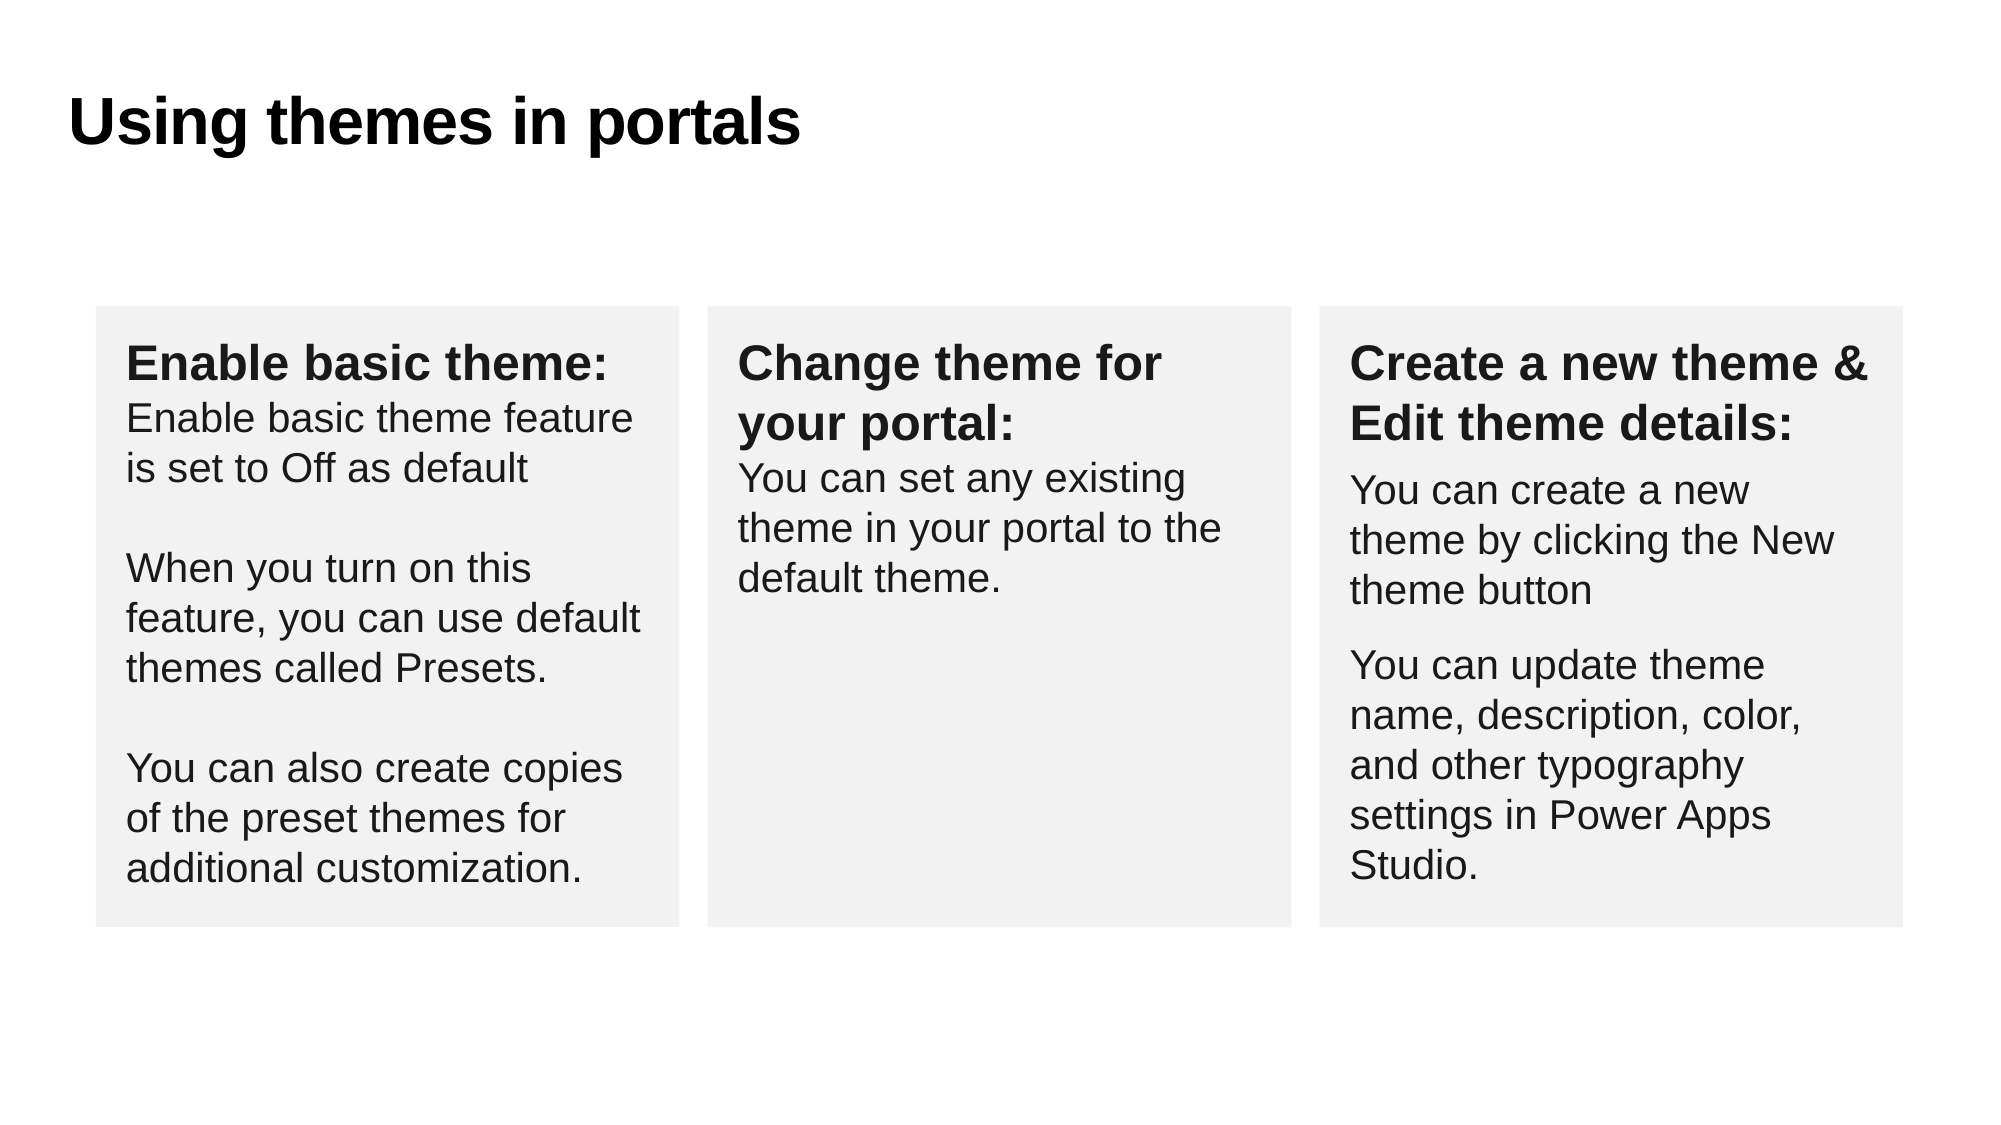

# Using themes in portals
Change theme for your portal:
You can set any existing theme in your portal to the default theme.
Create a new theme & Edit theme details:
You can create a new theme by clicking the New theme button
You can update theme name, description, color, and other typography settings in Power Apps Studio.

Enable basic theme:
Enable basic theme feature is set to Off as default

When you turn on this feature, you can use default themes called Presets.

You can also create copies of the preset themes for additional customization.